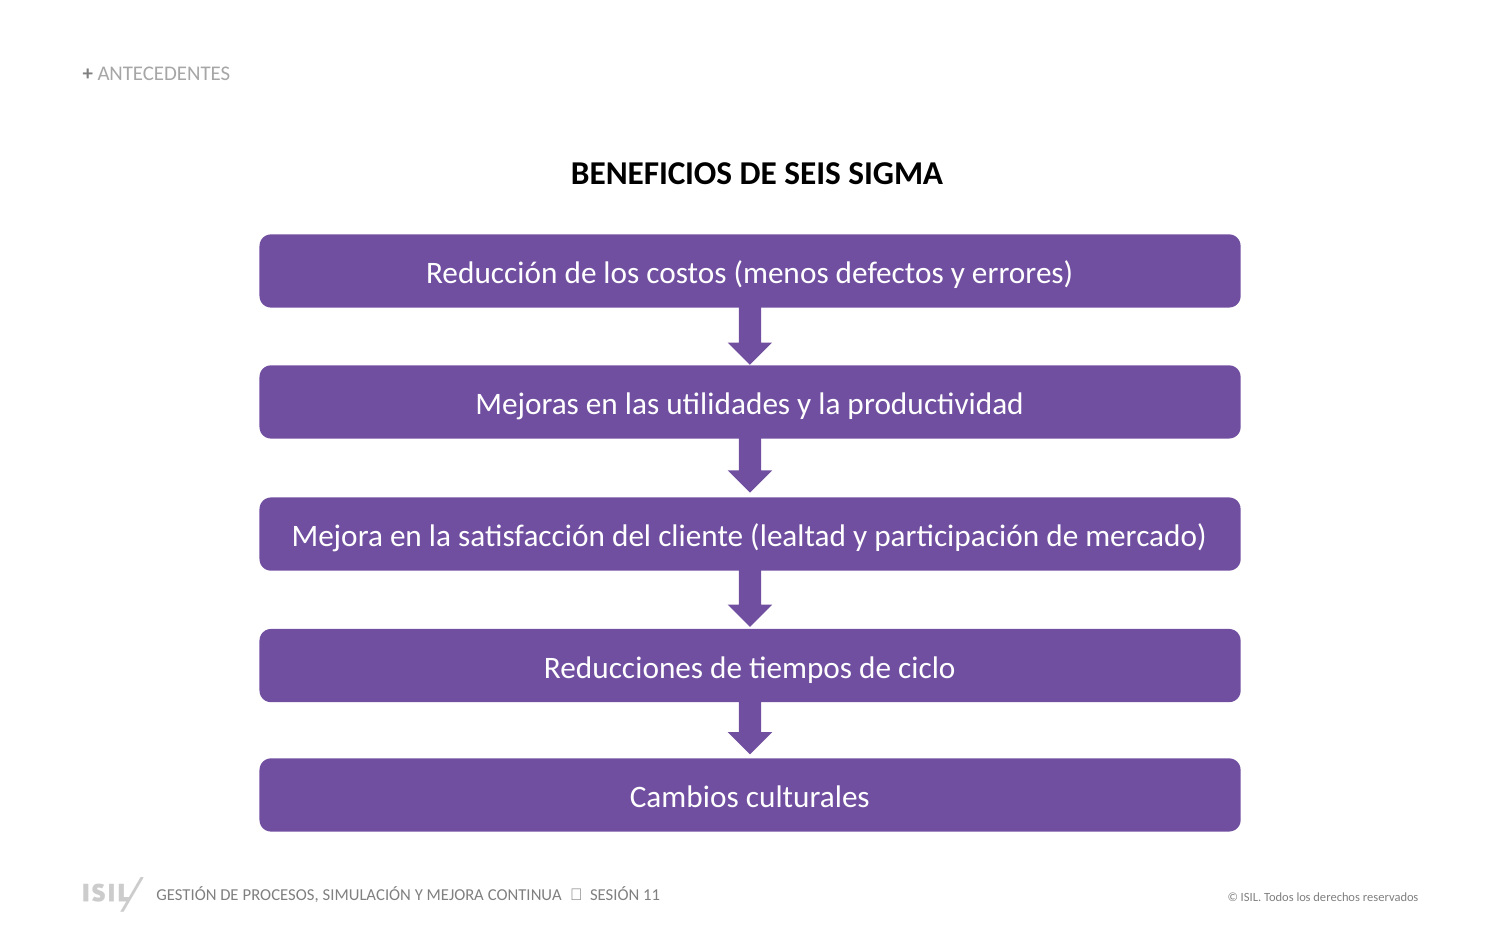

+ ANTECEDENTES
 BENEFICIOS DE SEIS SIGMA
Reducción de los costos (menos defectos y errores)

Mejoras en las utilidades y la productividad

Mejora en la satisfacción del cliente (lealtad y participación de mercado)

Reducciones de tiempos de ciclo

Cambios culturales